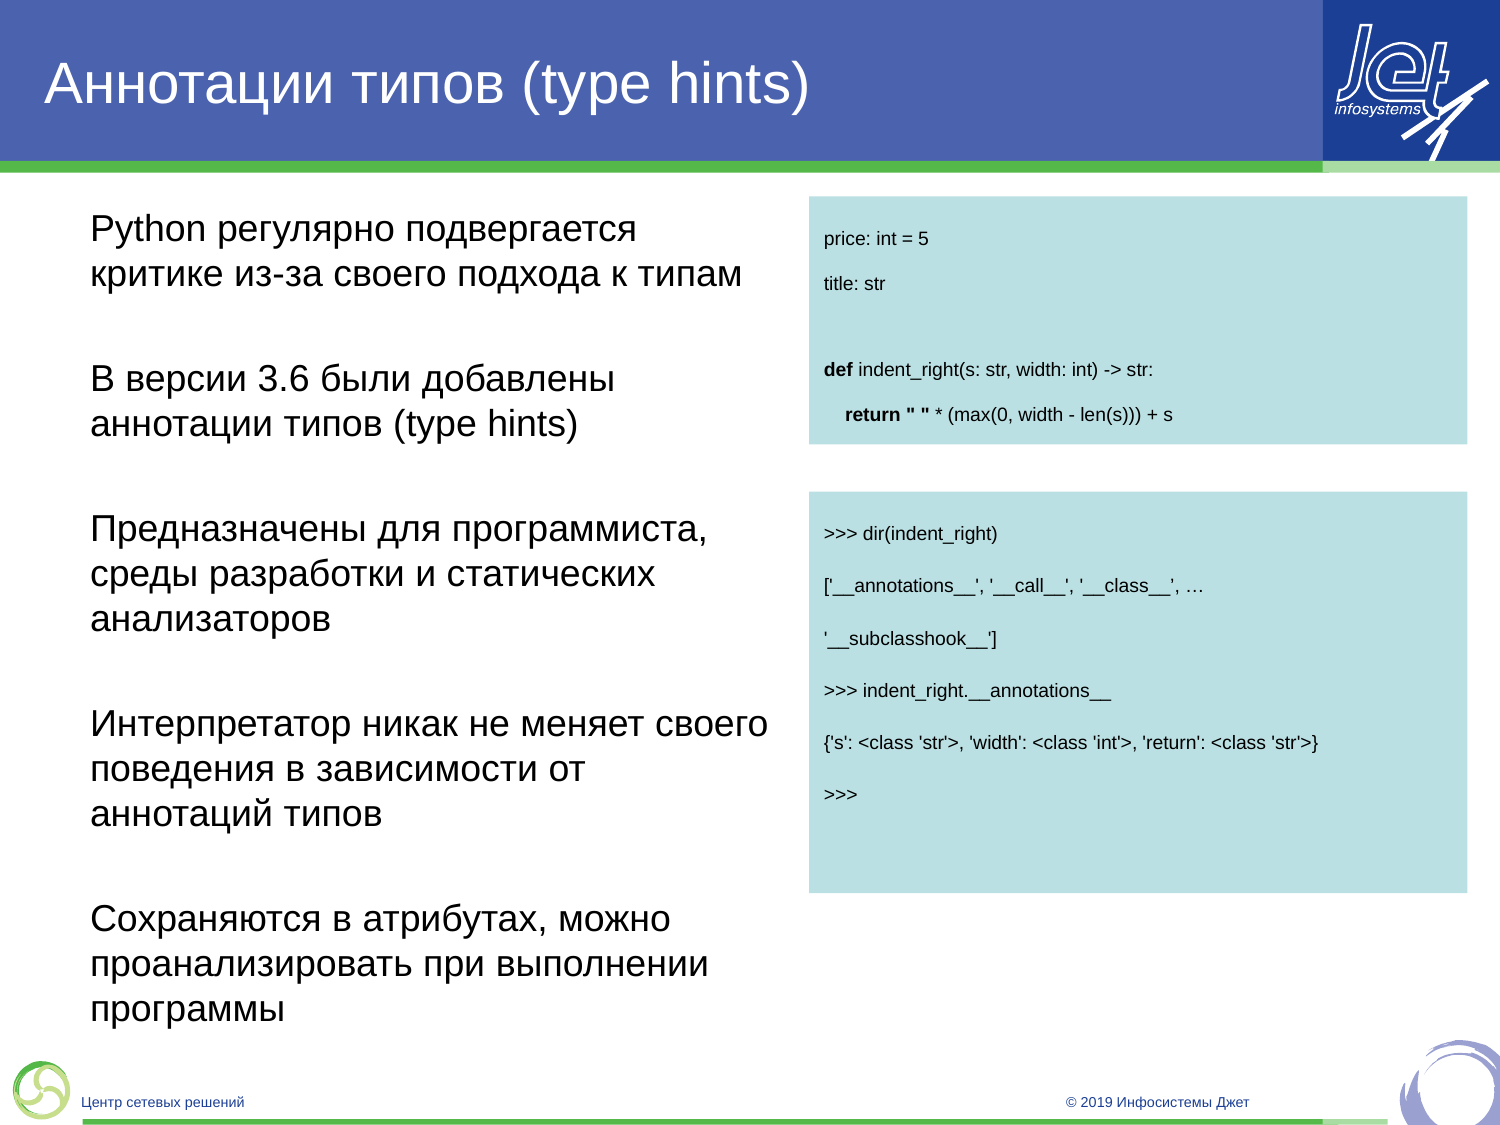

# Аннотации типов (type hints)
Python регулярно подвергается критике из-за своего подхода к типам

В версии 3.6 были добавлены аннотации типов (type hints)

Предназначены для программиста, среды разработки и статических анализаторов

Интерпретатор никак не меняет своего поведения в зависимости от аннотаций типов

Сохраняются в атрибутах, можно проанализировать при выполнении программы
price: int = 5
title: str
def indent_right(s: str, width: int) -> str:
    return " " * (max(0, width - len(s))) + s
>>> dir(indent_right)
['__annotations__', '__call__', '__class__’, …
'__subclasshook__']
>>> indent_right.__annotations__
{'s': <class 'str'>, 'width': <class 'int'>, 'return': <class 'str'>}
>>>